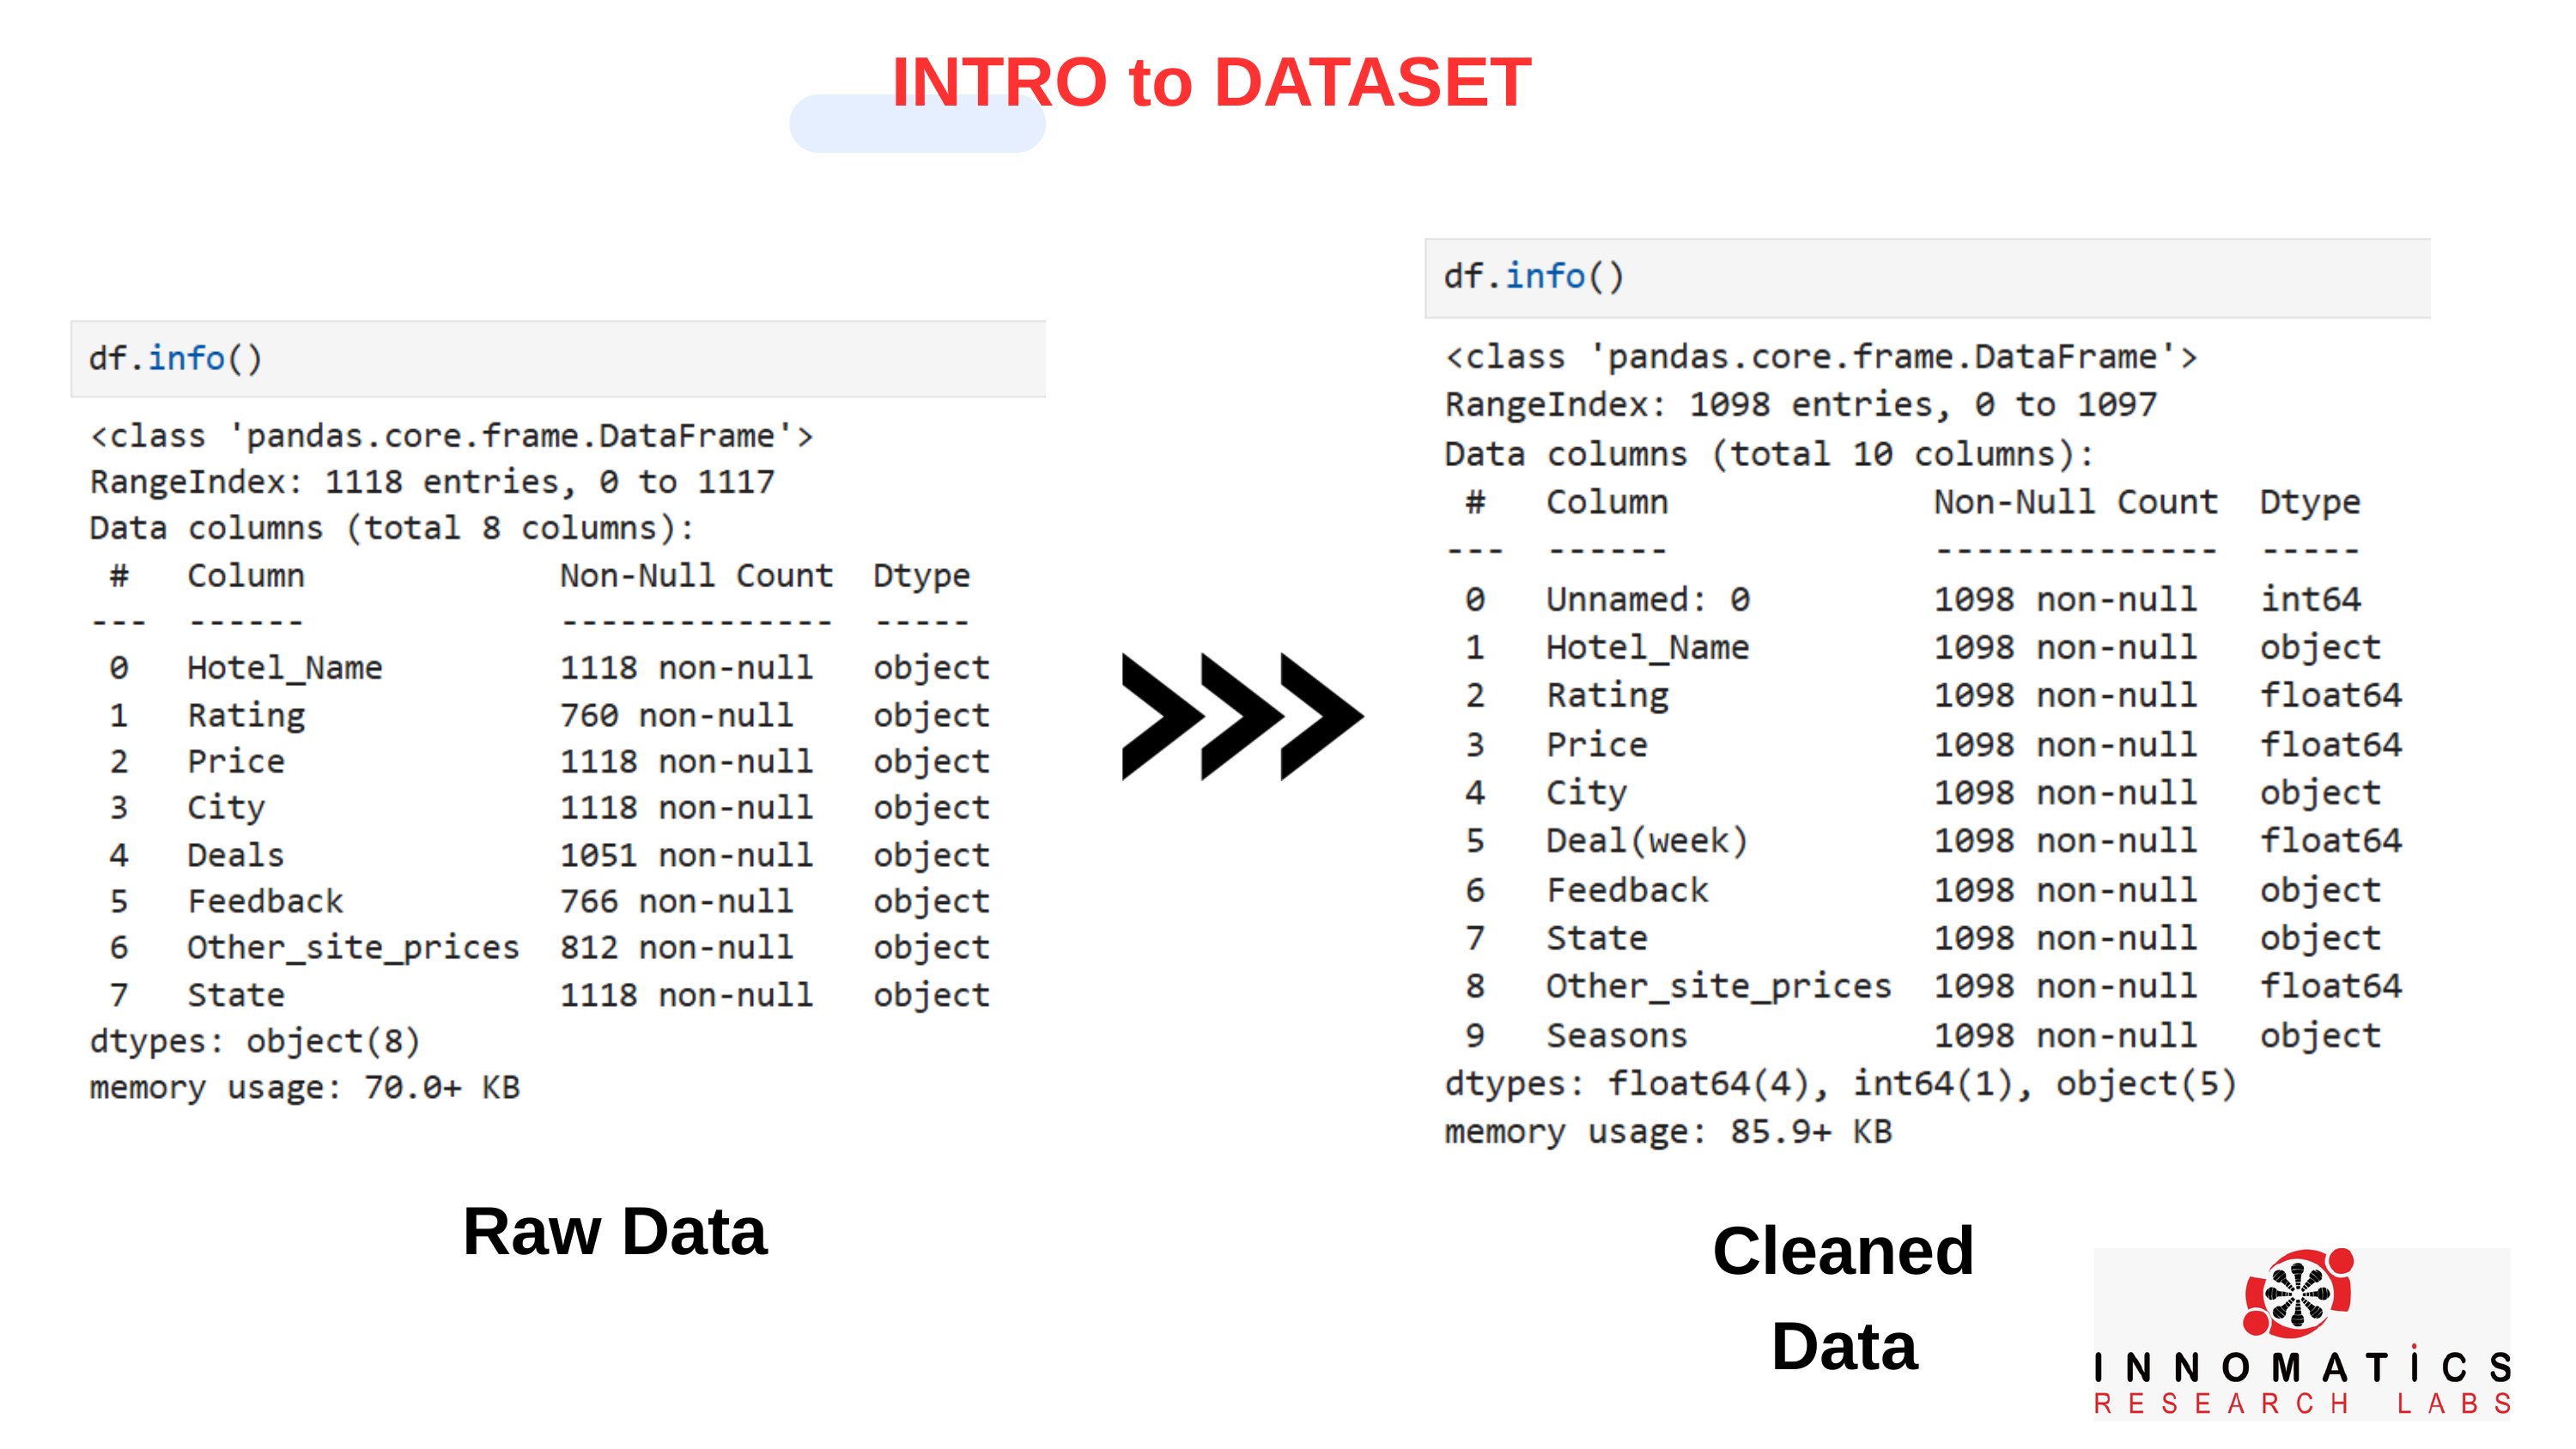

INTRO to DATASET

Raw Data
Cleaned Data